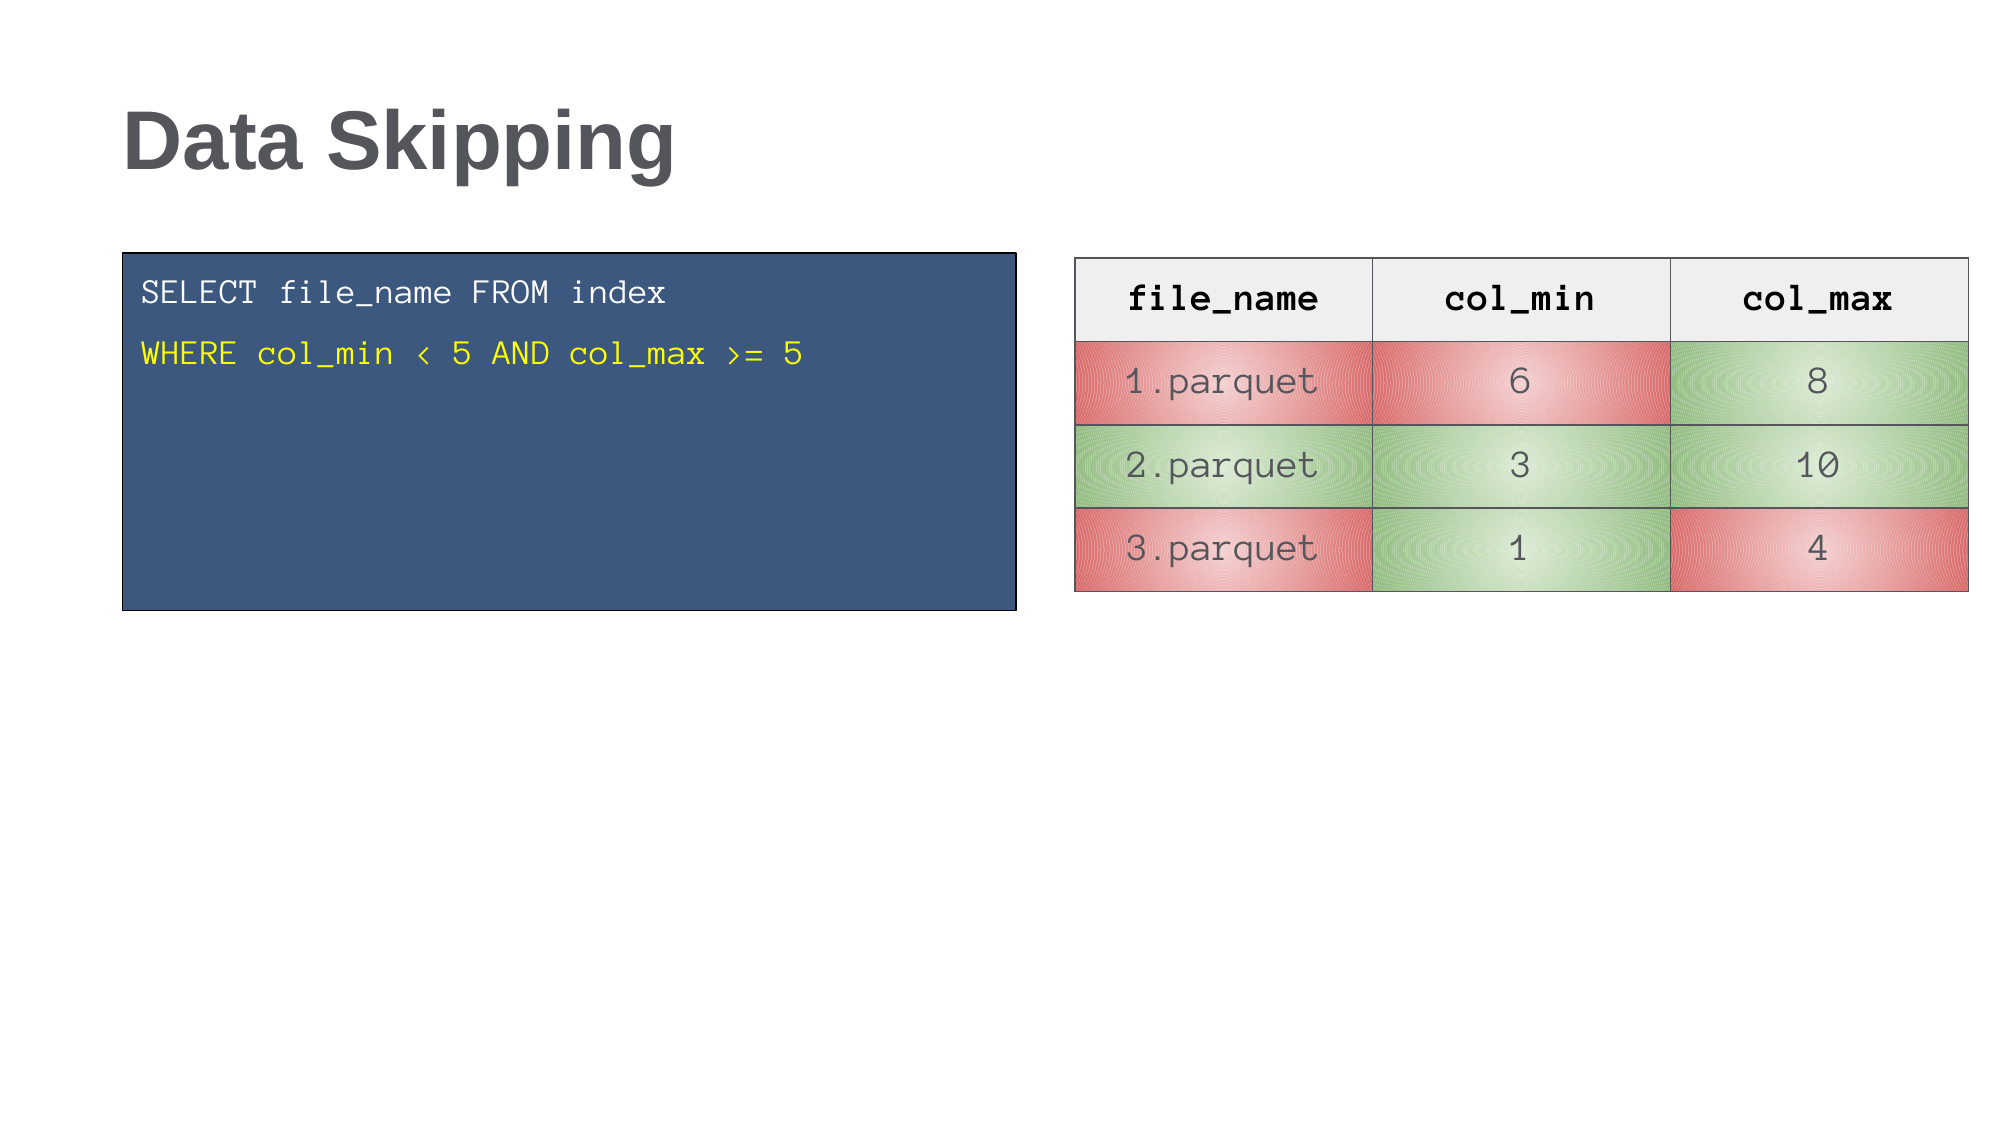

# Data Skipping
SELECT file_name FROM index
WHERE col_min < 5 AND col_max >= 5

| file\_name | col\_min | col\_max |
| --- | --- | --- |
| 1.parquet | 6 | 8 |
| 2.parquet | 3 | 10 |
| 3.parquet | 1 | 4 |